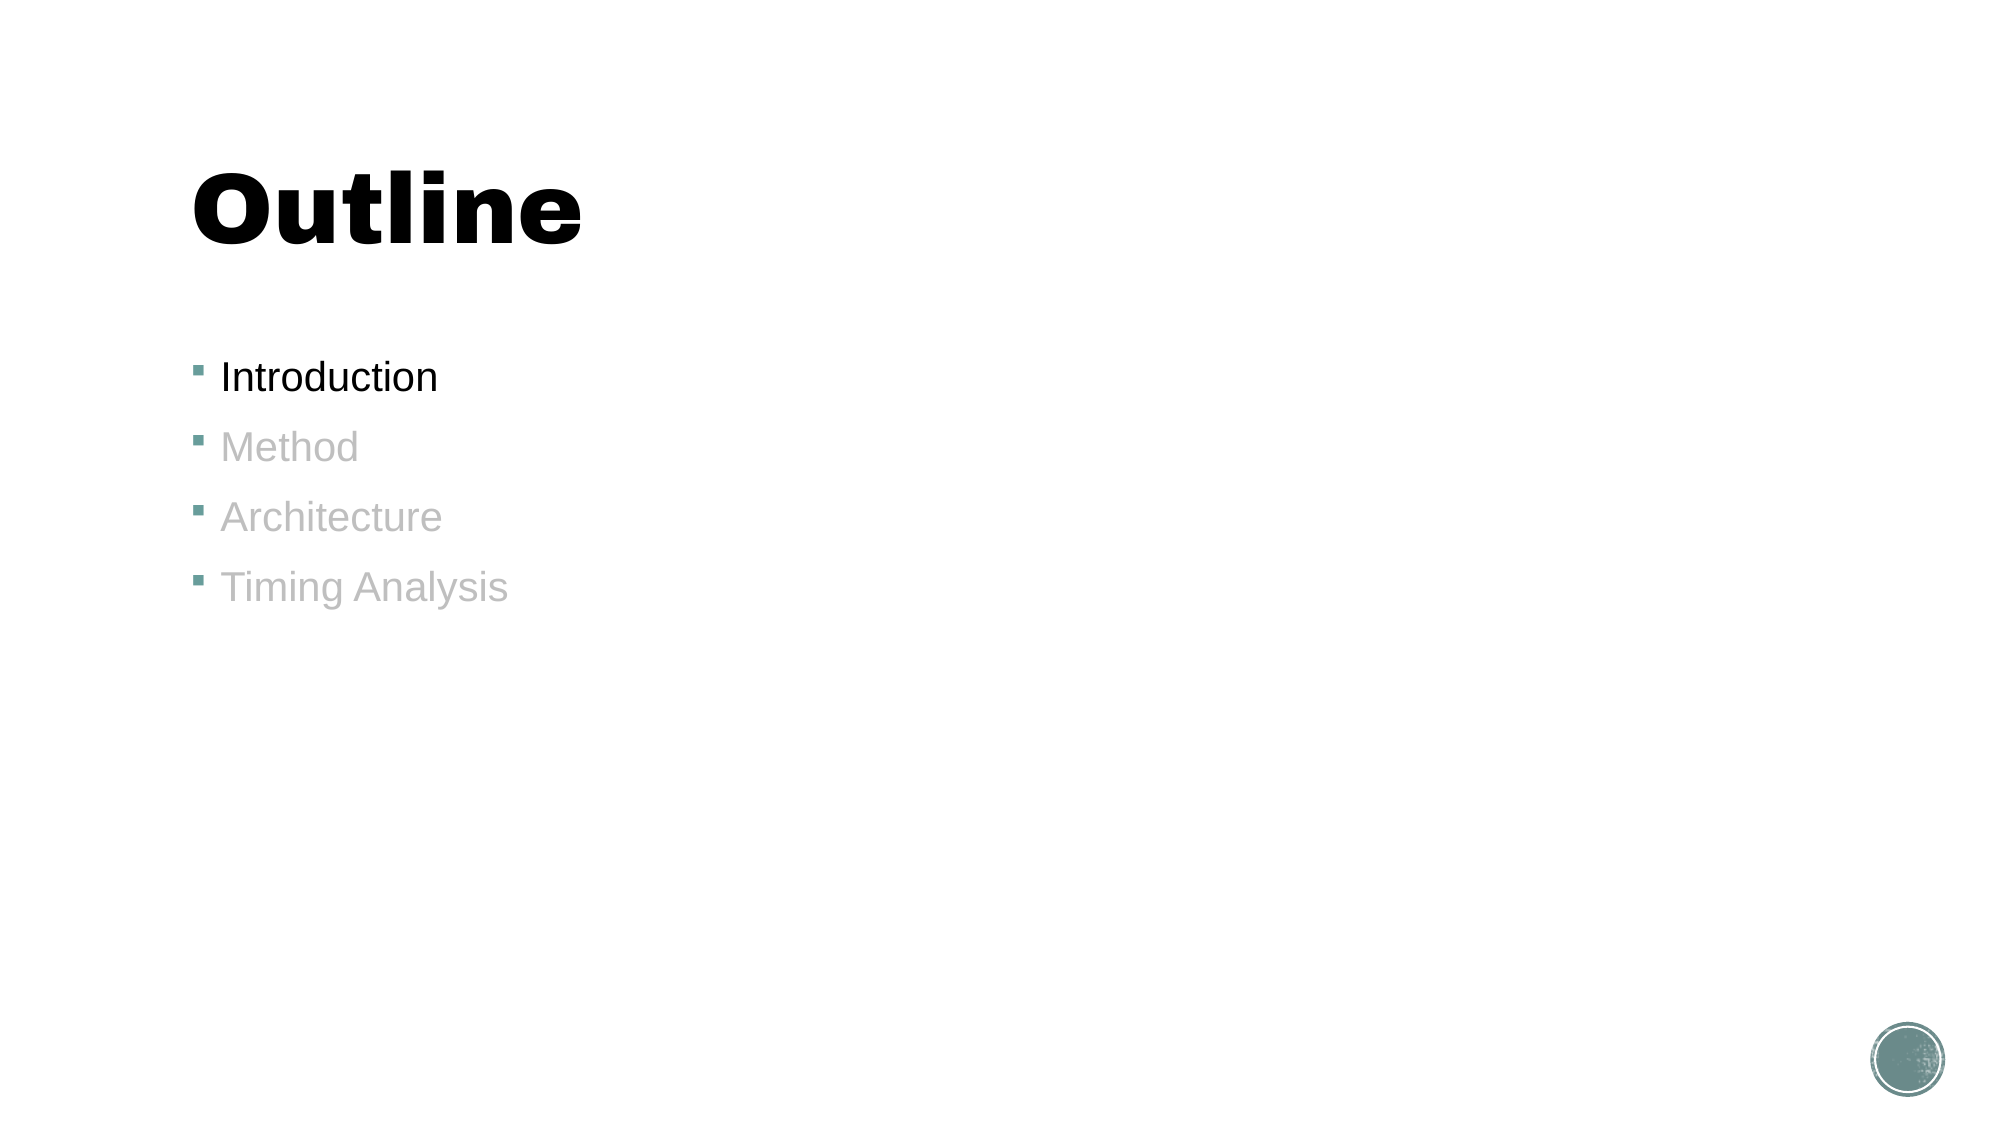

# Outline
Introduction
Method
Architecture
Timing Analysis